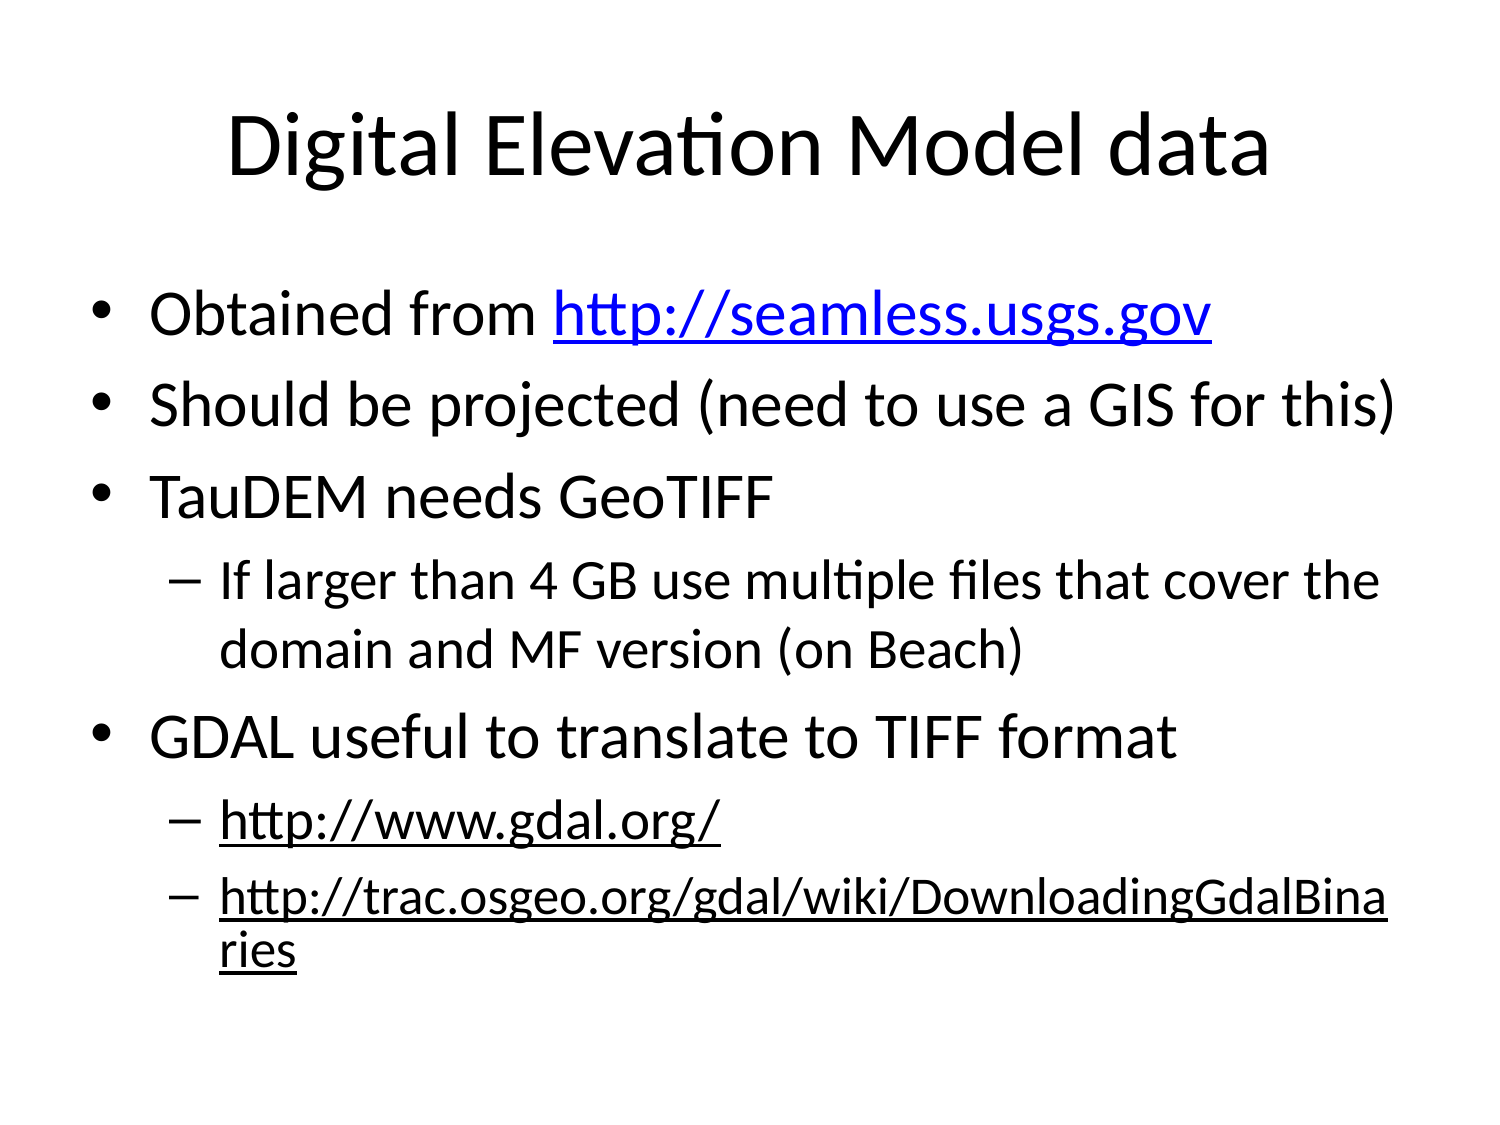

# Digital Elevation Model data
Obtained from http://seamless.usgs.gov
Should be projected (need to use a GIS for this)
TauDEM needs GeoTIFF
If larger than 4 GB use multiple files that cover the domain and MF version (on Beach)
GDAL useful to translate to TIFF format
http://www.gdal.org/
http://trac.osgeo.org/gdal/wiki/DownloadingGdalBinaries